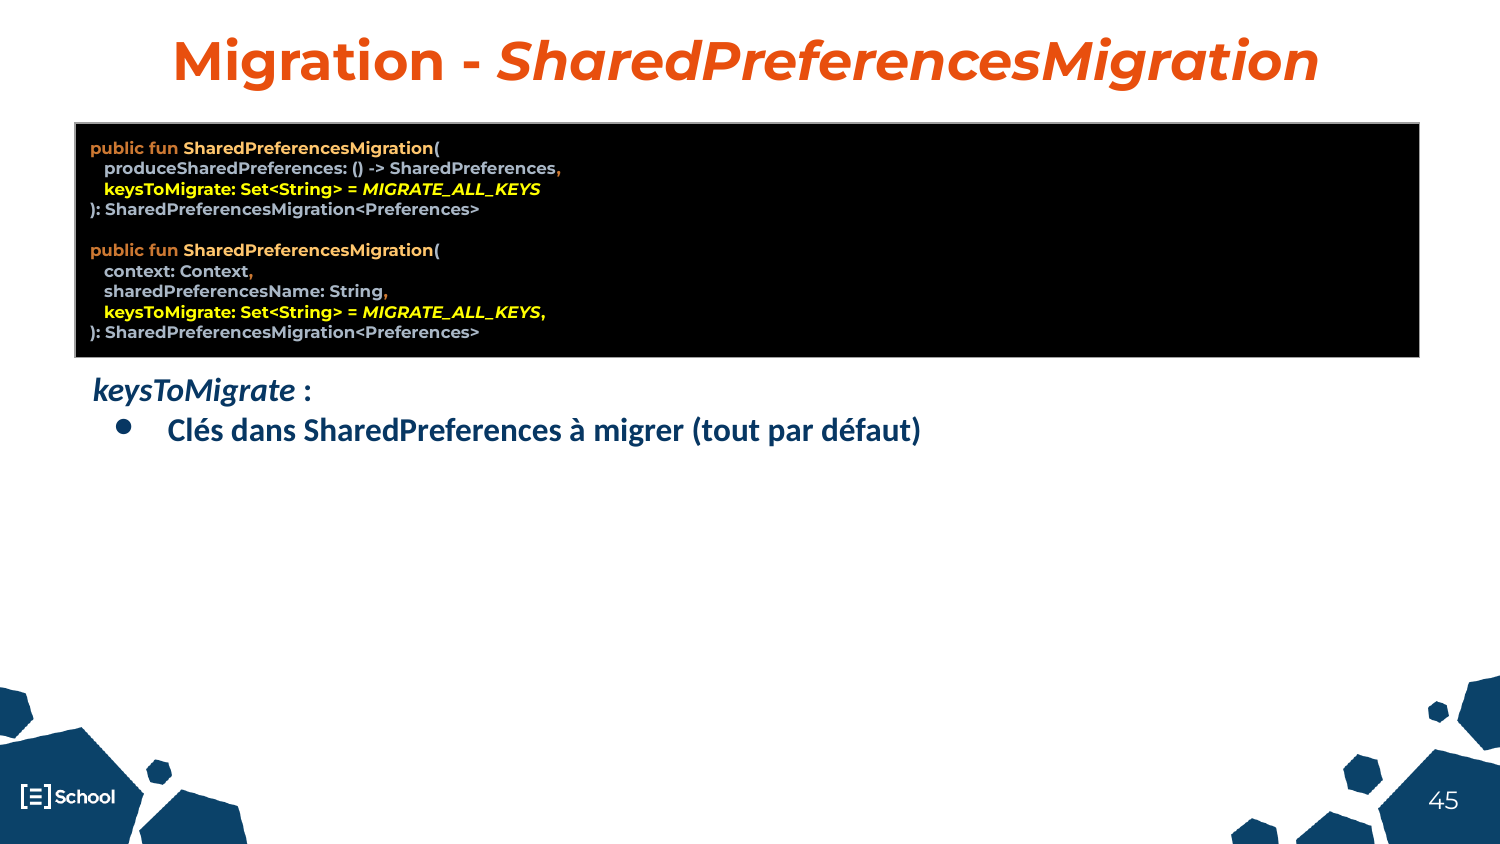

Migration - SharedPreferencesMigration

| public fun SharedPreferencesMigration( produceSharedPreferences: () -> SharedPreferences, keysToMigrate: Set<String> = MIGRATE\_ALL\_KEYS ): SharedPreferencesMigration<Preferences> public fun SharedPreferencesMigration( context: Context, sharedPreferencesName: String, keysToMigrate: Set<String> = MIGRATE\_ALL\_KEYS, ): SharedPreferencesMigration<Preferences> |
| --- |
keysToMigrate :
Clés dans SharedPreferences à migrer (tout par défaut)
45